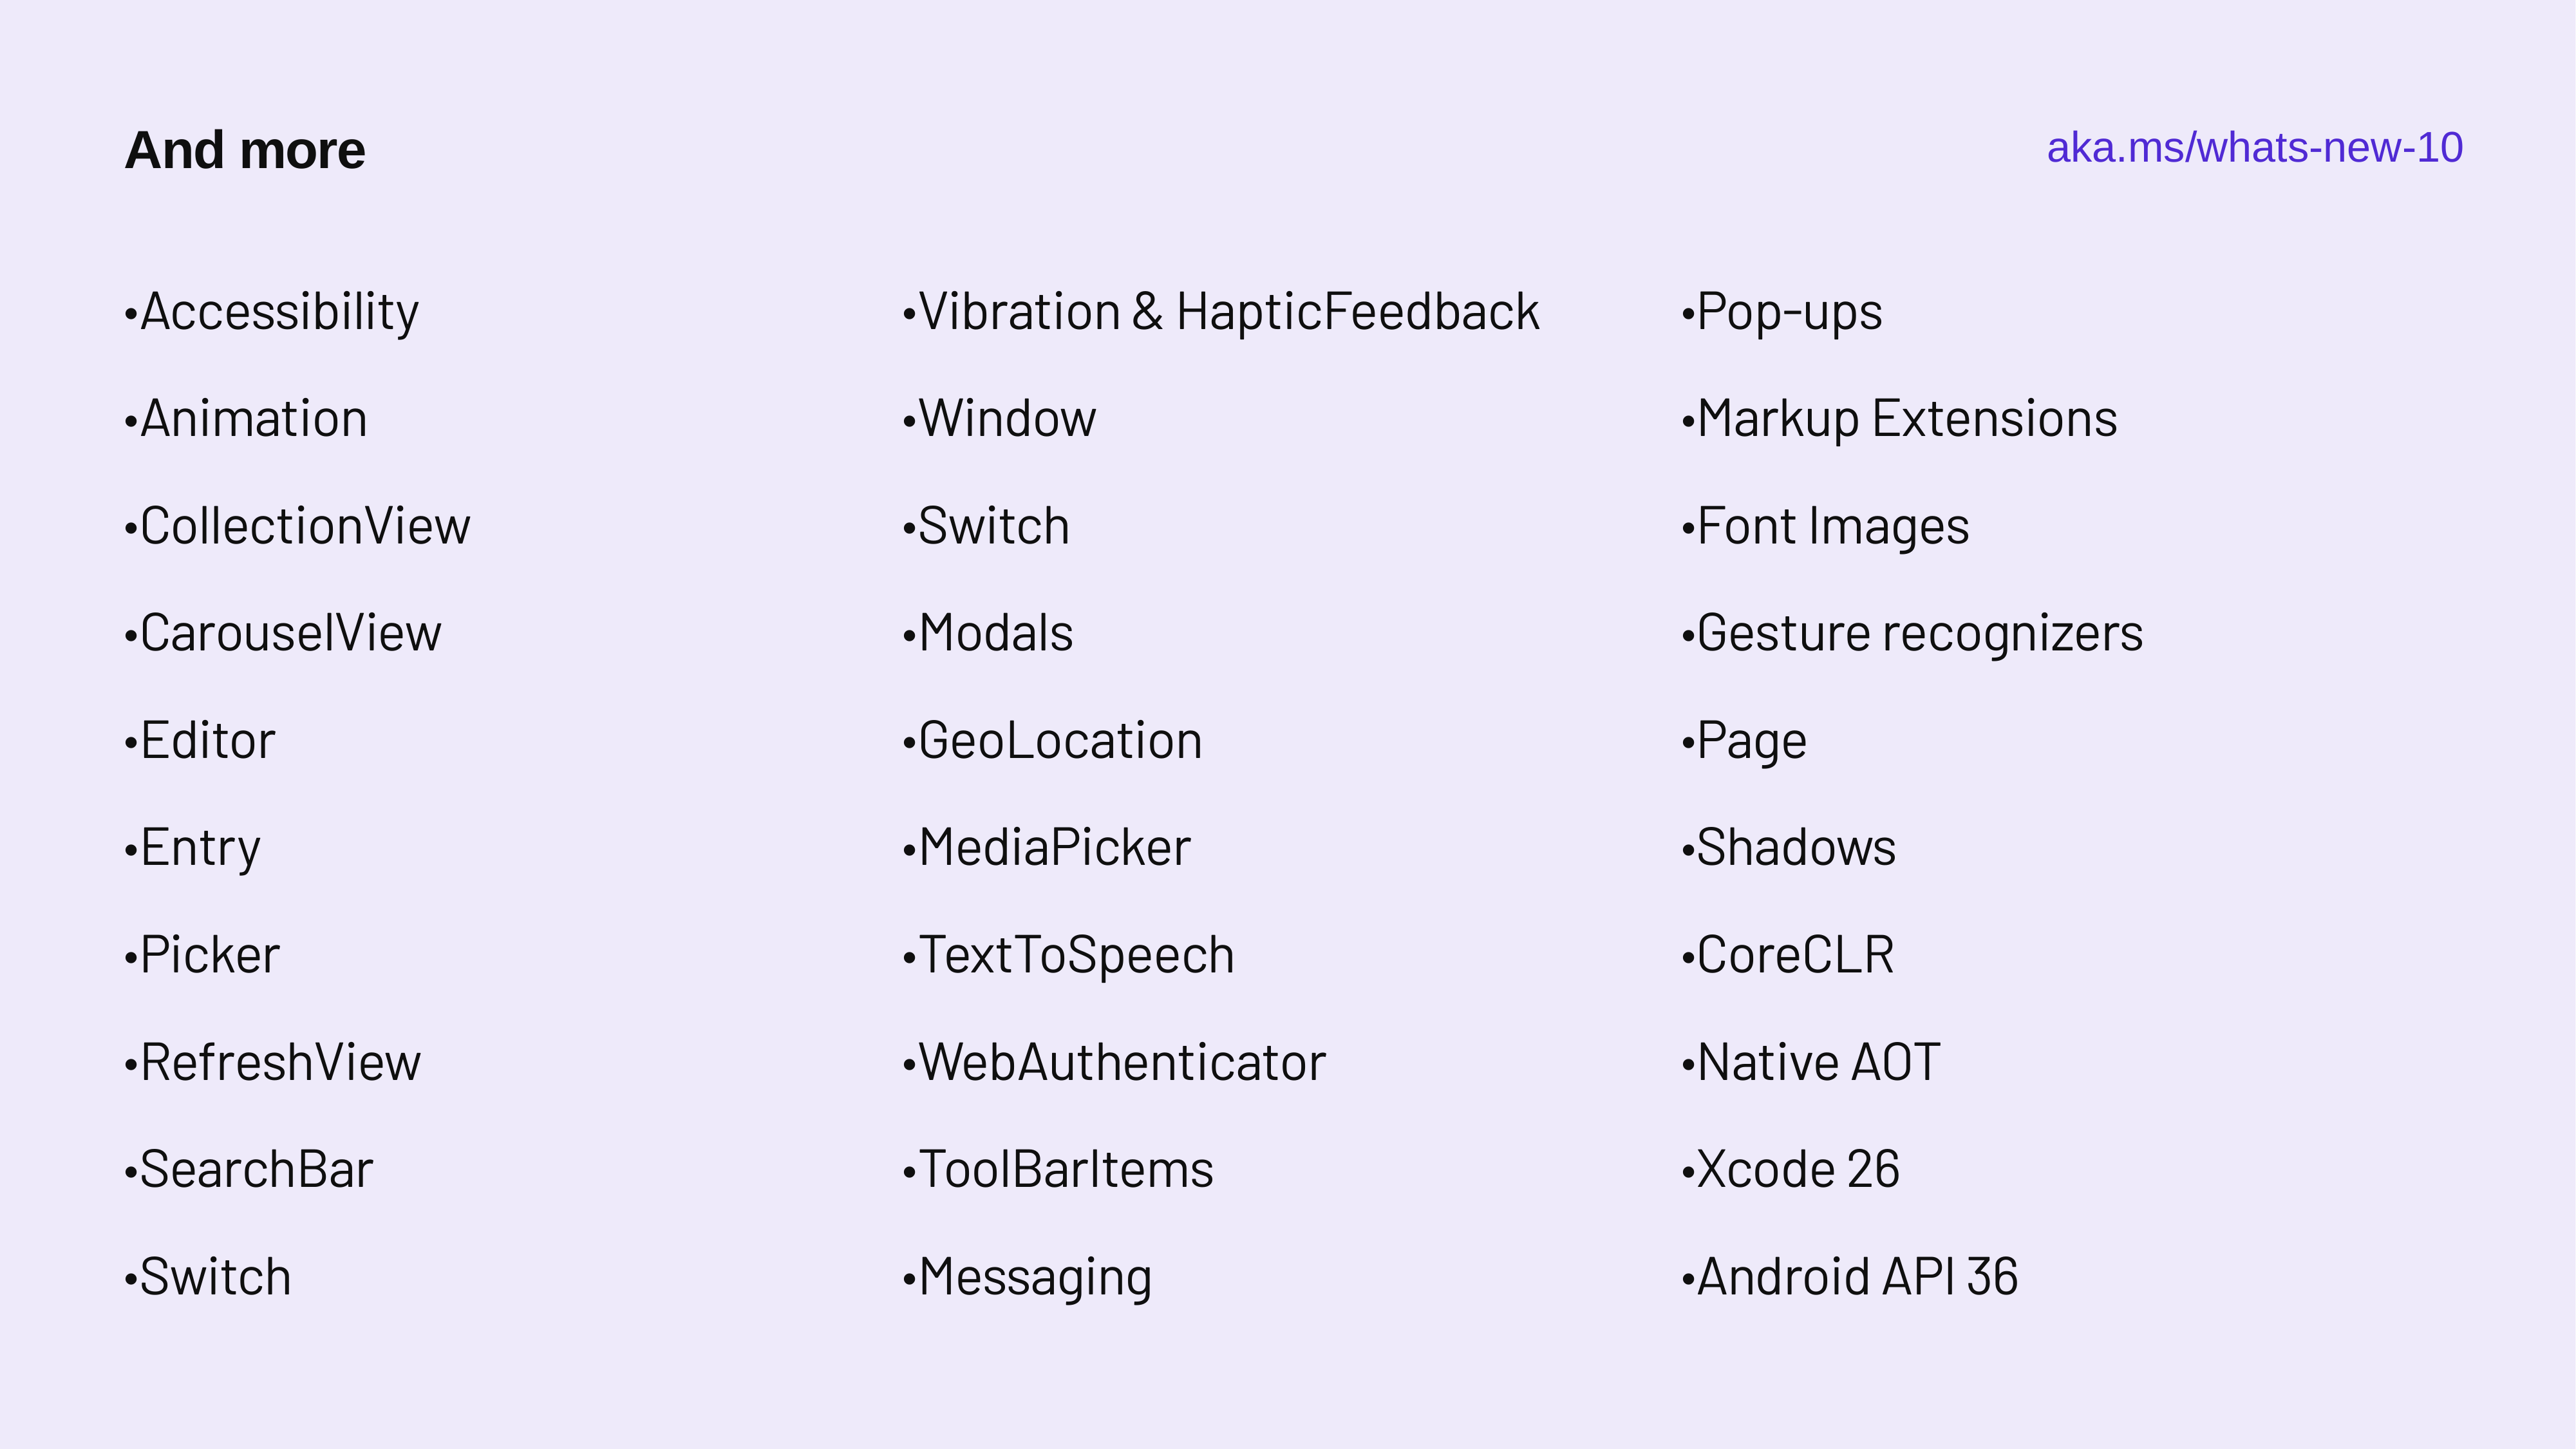

aka.ms/whats-new-10
And more
Accessibility
Animation
CollectionView
CarouselView
Editor
Entry
Picker
RefreshView
SearchBar
Switch
Vibration & HapticFeedback
Window
Switch
Modals
GeoLocation
MediaPicker
TextToSpeech
WebAuthenticator
ToolBarItems
Messaging
Pop-ups
Markup Extensions
Font Images
Gesture recognizers
Page
Shadows
CoreCLR
Native AOT
Xcode 26
Android API 36